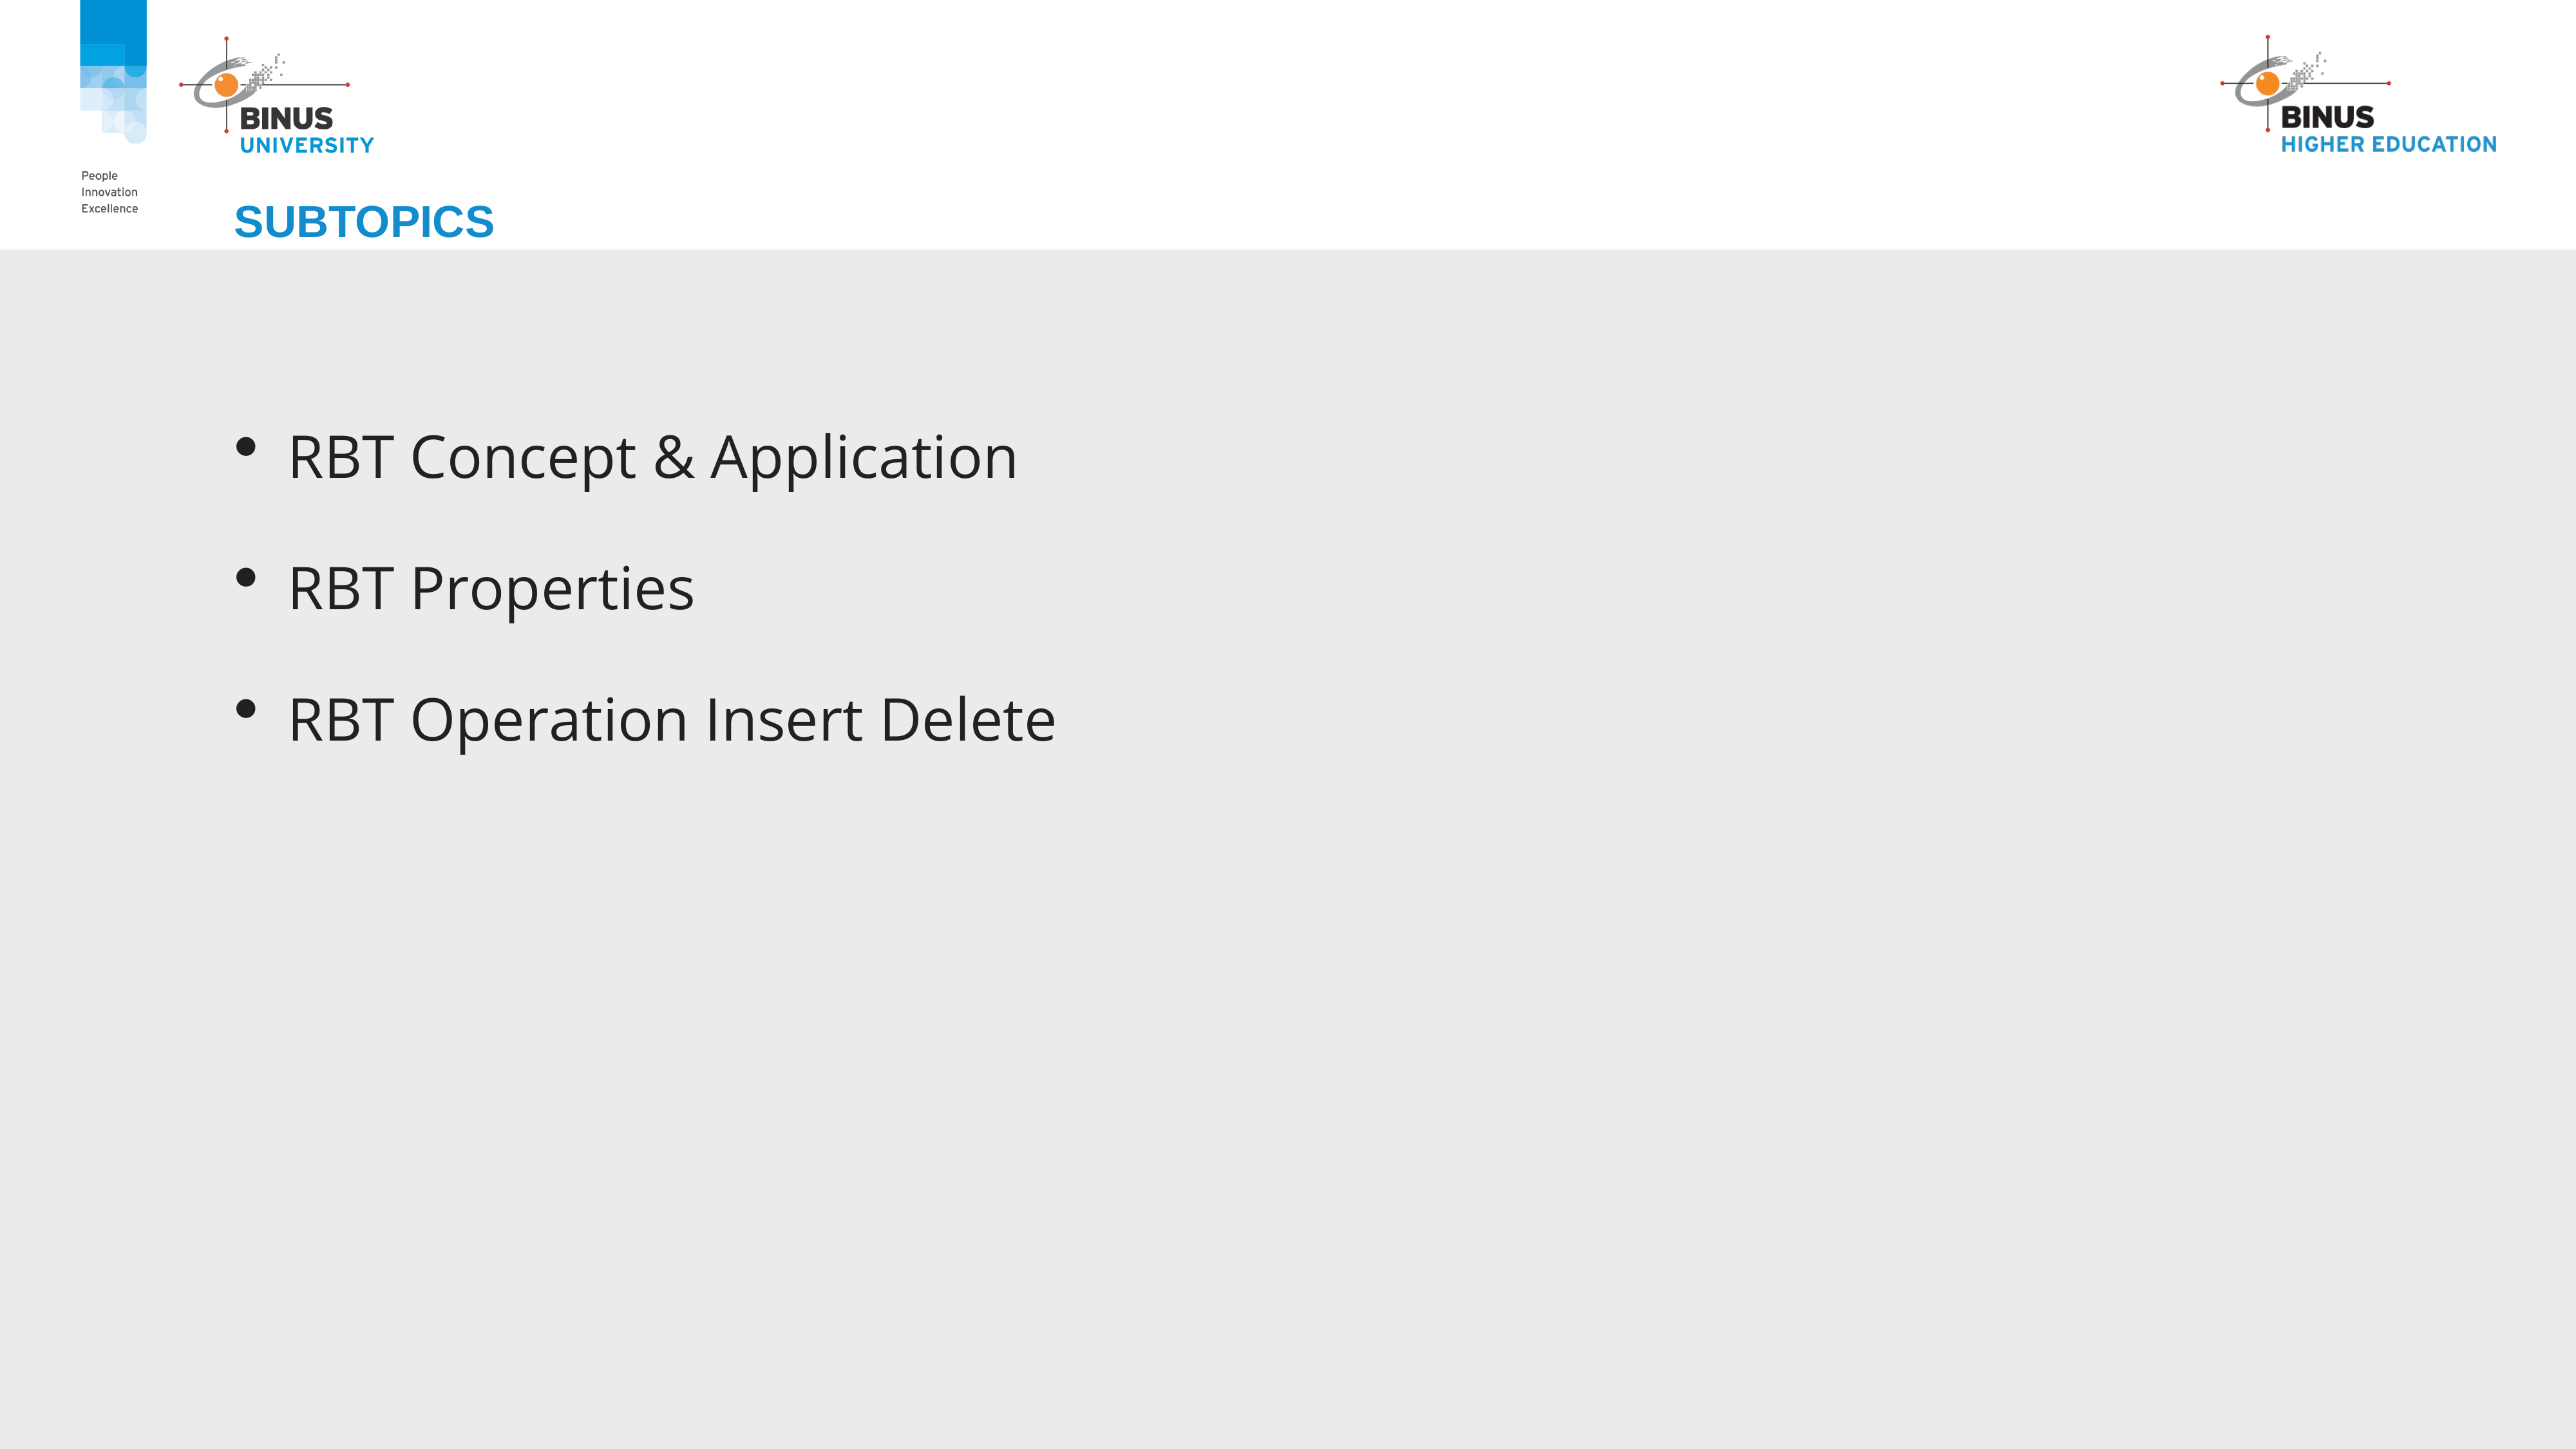

# Subtopics

RBT Concept & Application
RBT Properties
RBT Operation Insert Delete